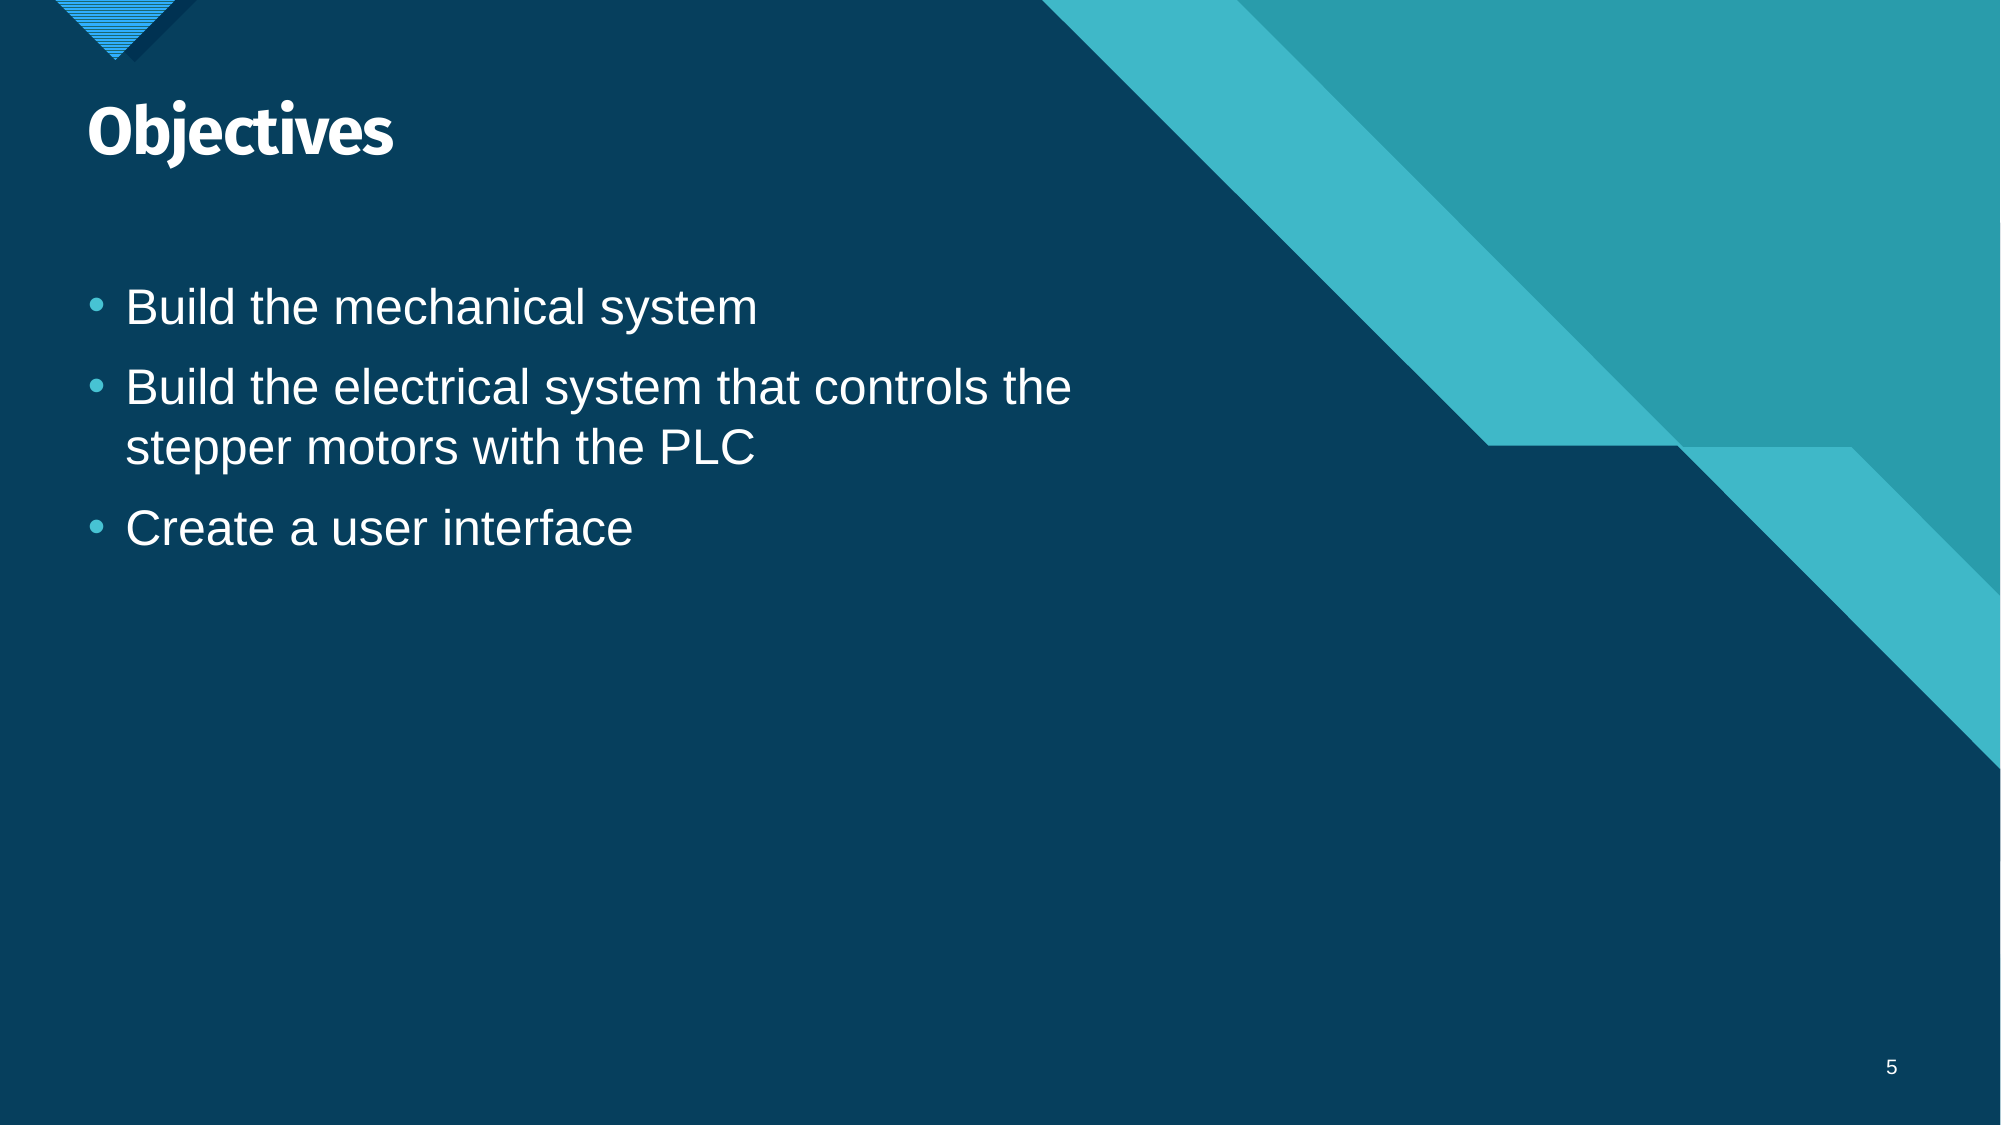

# Objectives
Build the mechanical system
Build the electrical system that controls the stepper motors with the PLC
Create a user interface

5